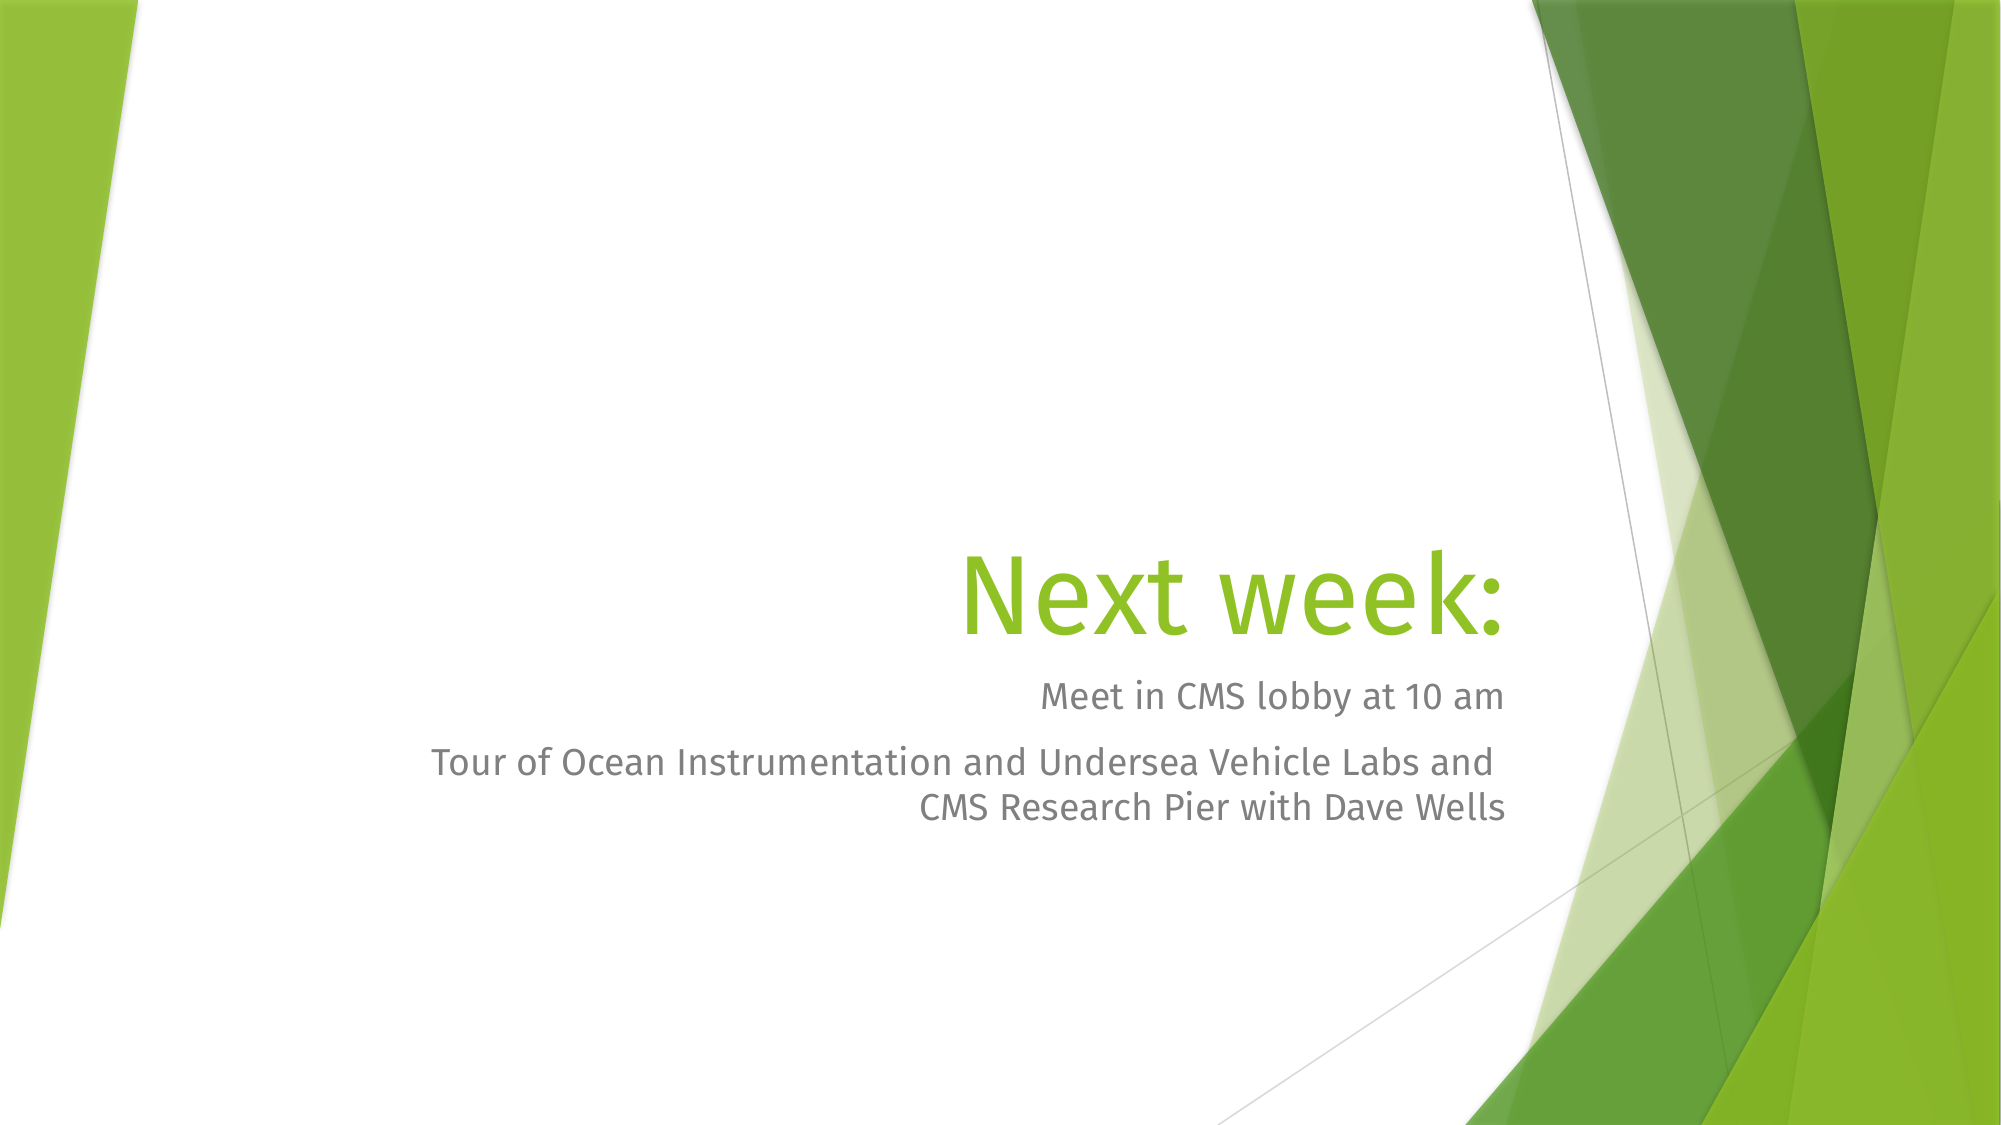

# Next week:
Meet in CMS lobby at 10 am
Tour of Ocean Instrumentation and Undersea Vehicle Labs and
CMS Research Pier with Dave Wells